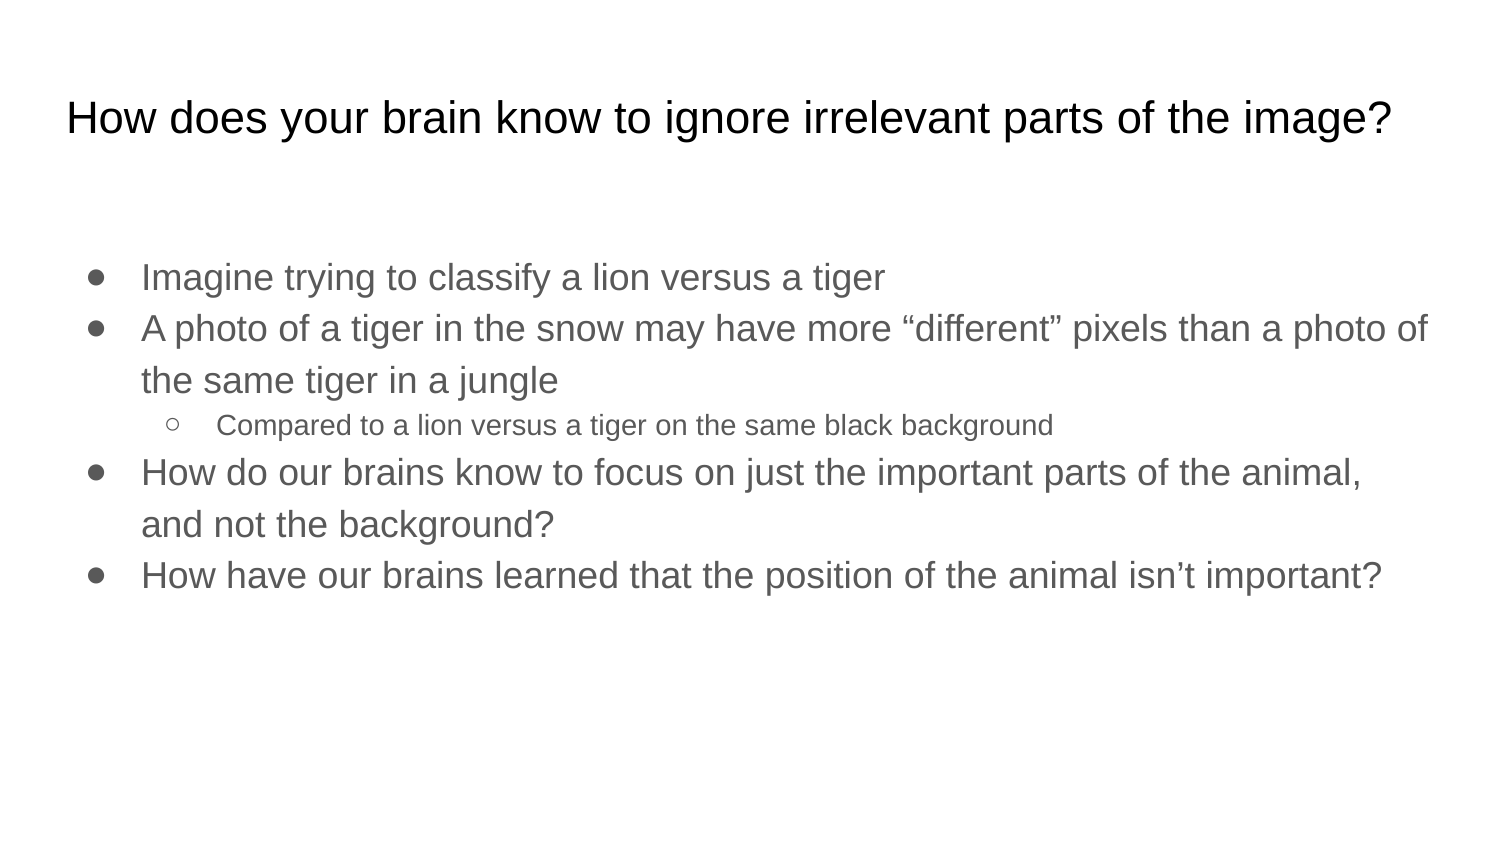

# How does your brain know to ignore irrelevant parts of the image?
Imagine trying to classify a lion versus a tiger
A photo of a tiger in the snow may have more “different” pixels than a photo of the same tiger in a jungle
Compared to a lion versus a tiger on the same black background
How do our brains know to focus on just the important parts of the animal, and not the background?
How have our brains learned that the position of the animal isn’t important?